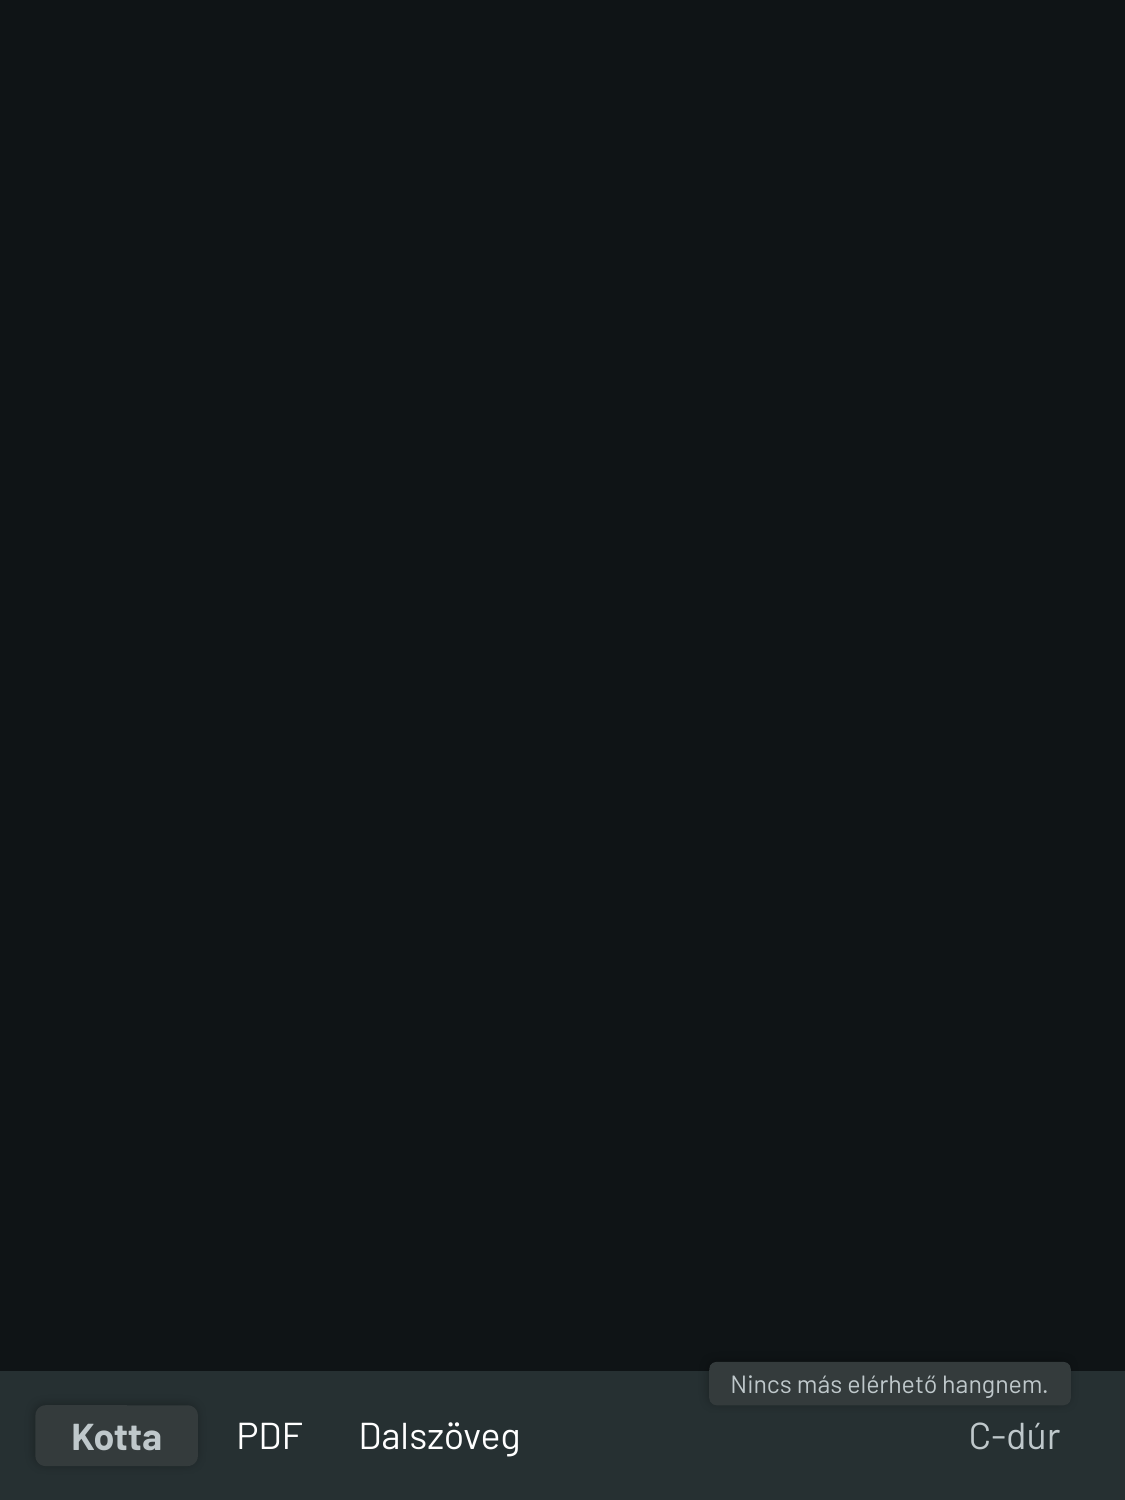

Nincs más elérhető hangnem.

Kotta
Kotta
PDF
Dalszöveg
C-dúr